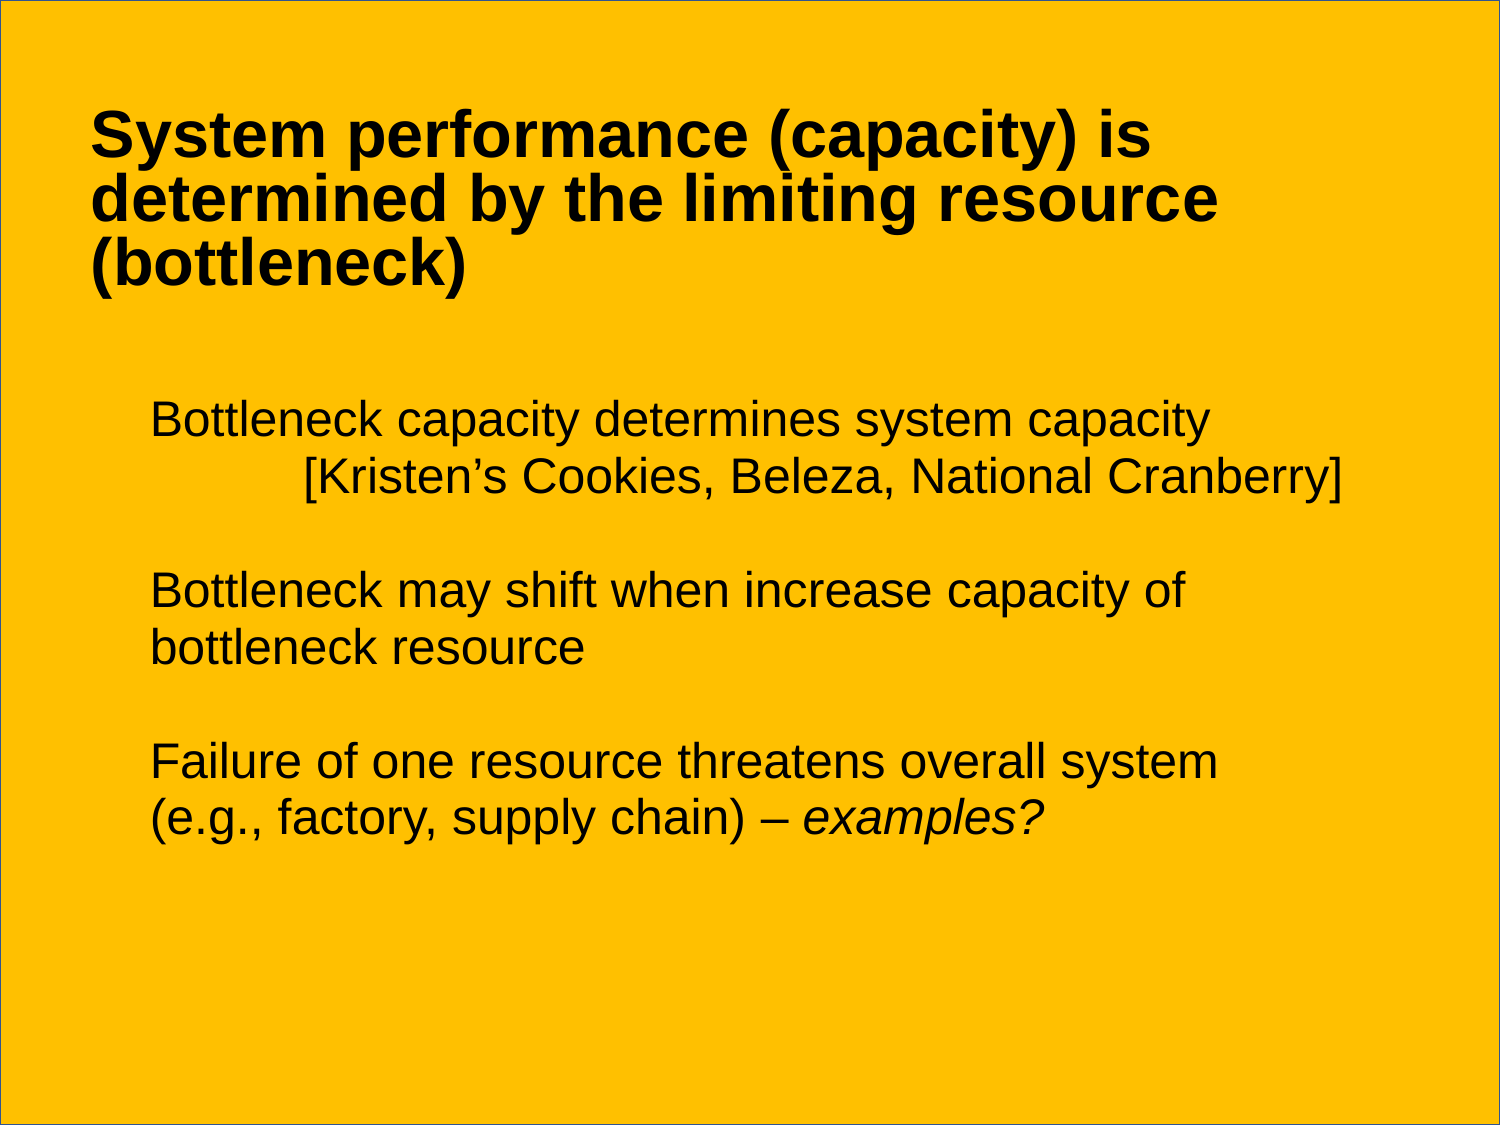

System performance (capacity) is determined by the limiting resource (bottleneck)
Bottleneck capacity determines system capacity
[Kristen’s Cookies, Beleza, National Cranberry]

Bottleneck may shift when increase capacity of bottleneck resource

Failure of one resource threatens overall system (e.g., factory, supply chain) – examples?